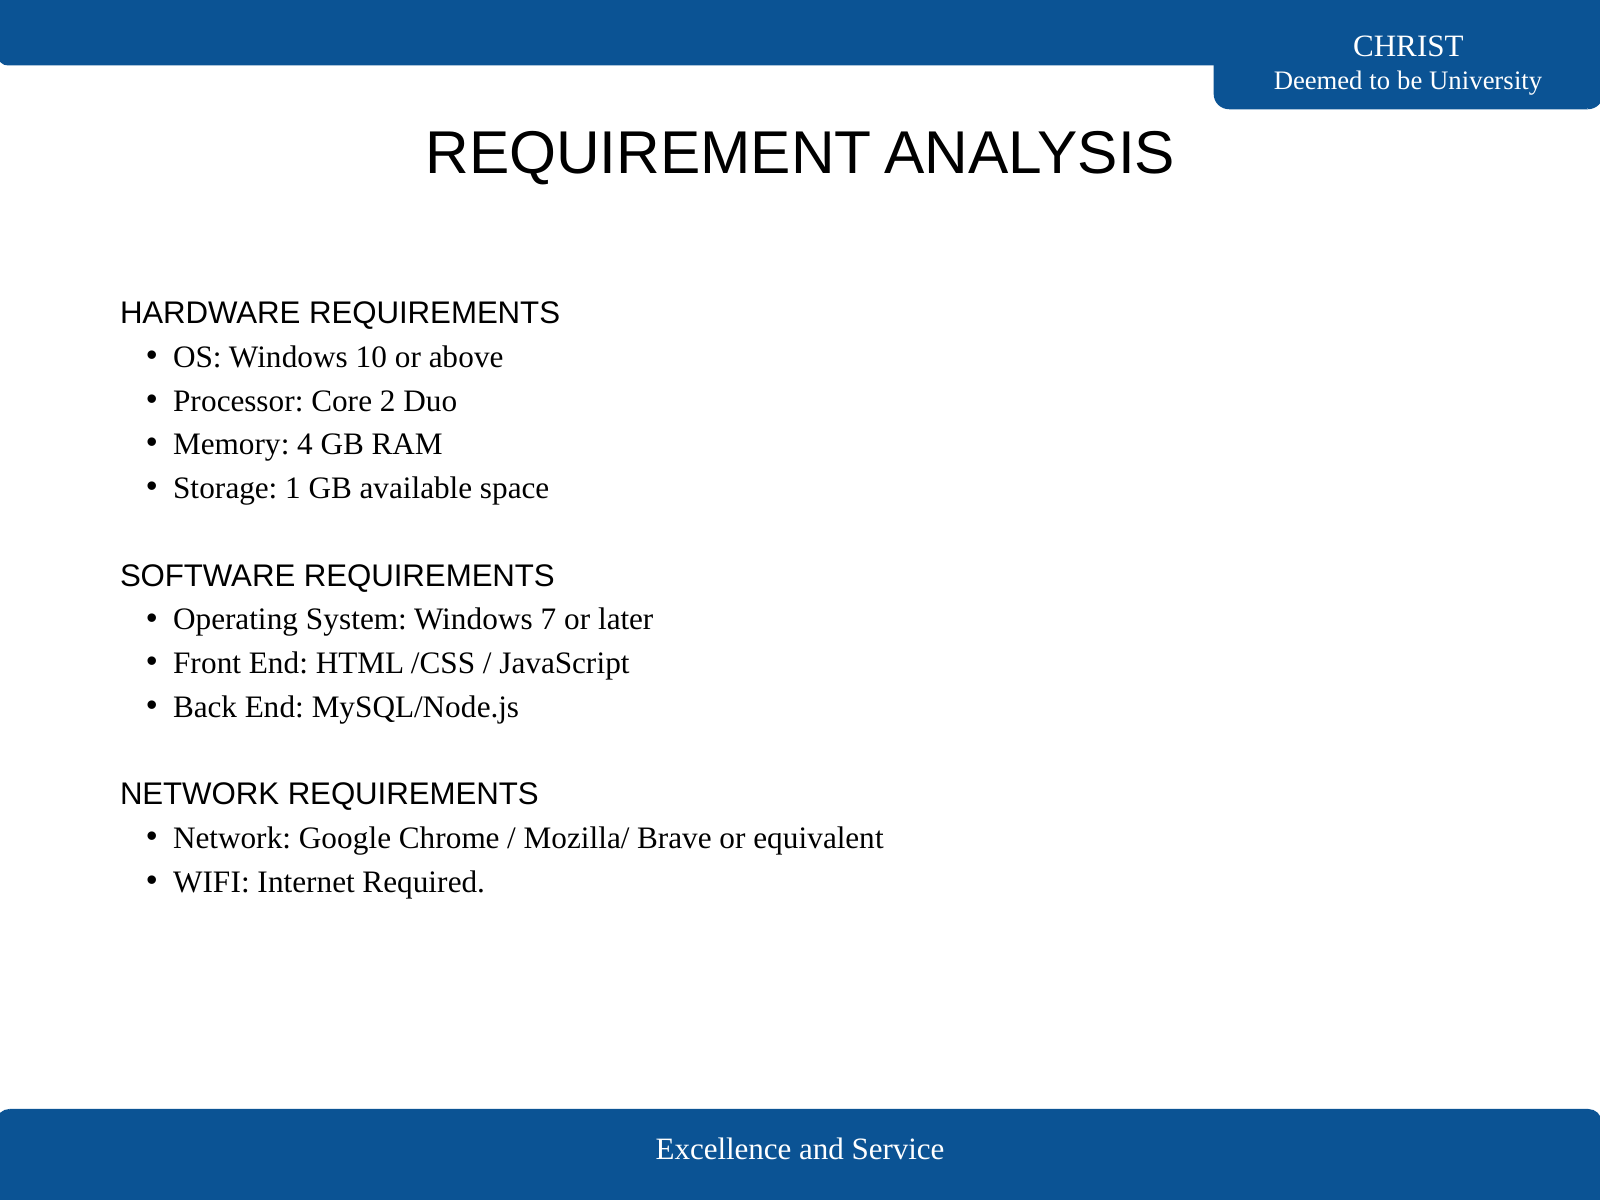

CHRIST
Deemed to be University
REQUIREMENT ANALYSIS
HARDWARE REQUIREMENTS
OS: Windows 10 or above
Processor: Core 2 Duo
Memory: 4 GB RAM
Storage: 1 GB available space

SOFTWARE REQUIREMENTS
Operating System: Windows 7 or later
Front End: HTML /CSS / JavaScript
Back End: MySQL/Node.js

NETWORK REQUIREMENTS
Network: Google Chrome / Mozilla/ Brave or equivalent
WIFI: Internet Required.

Excellence and Service